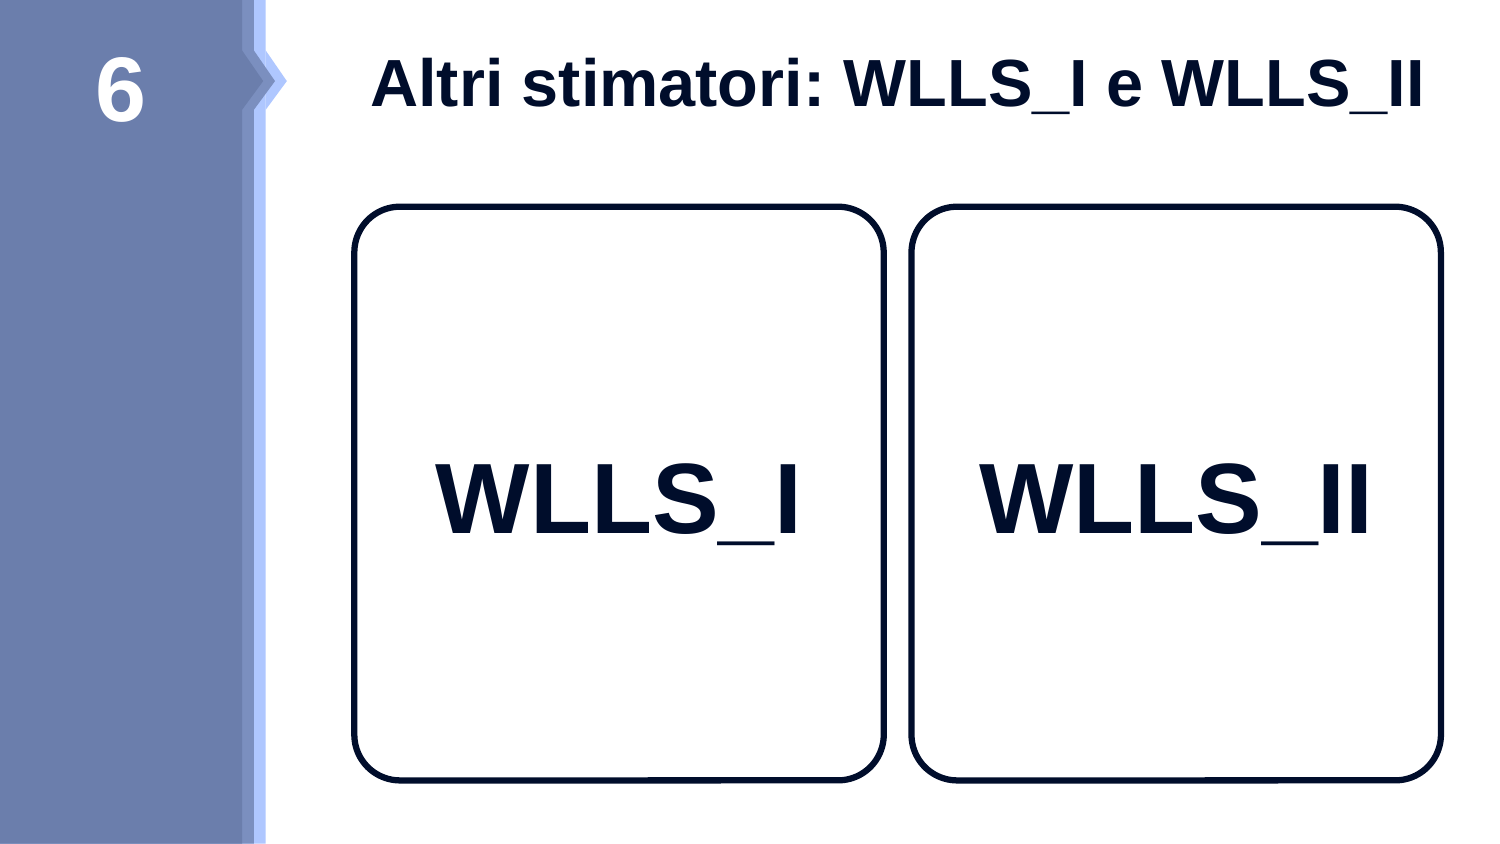

8

7

6

5

# Altri stimatori: WLLS_I e WLLS_II
WLLS_I
OS_WLLS_I
One Step
WLLS_II
TS_WLLS_I
Two Step